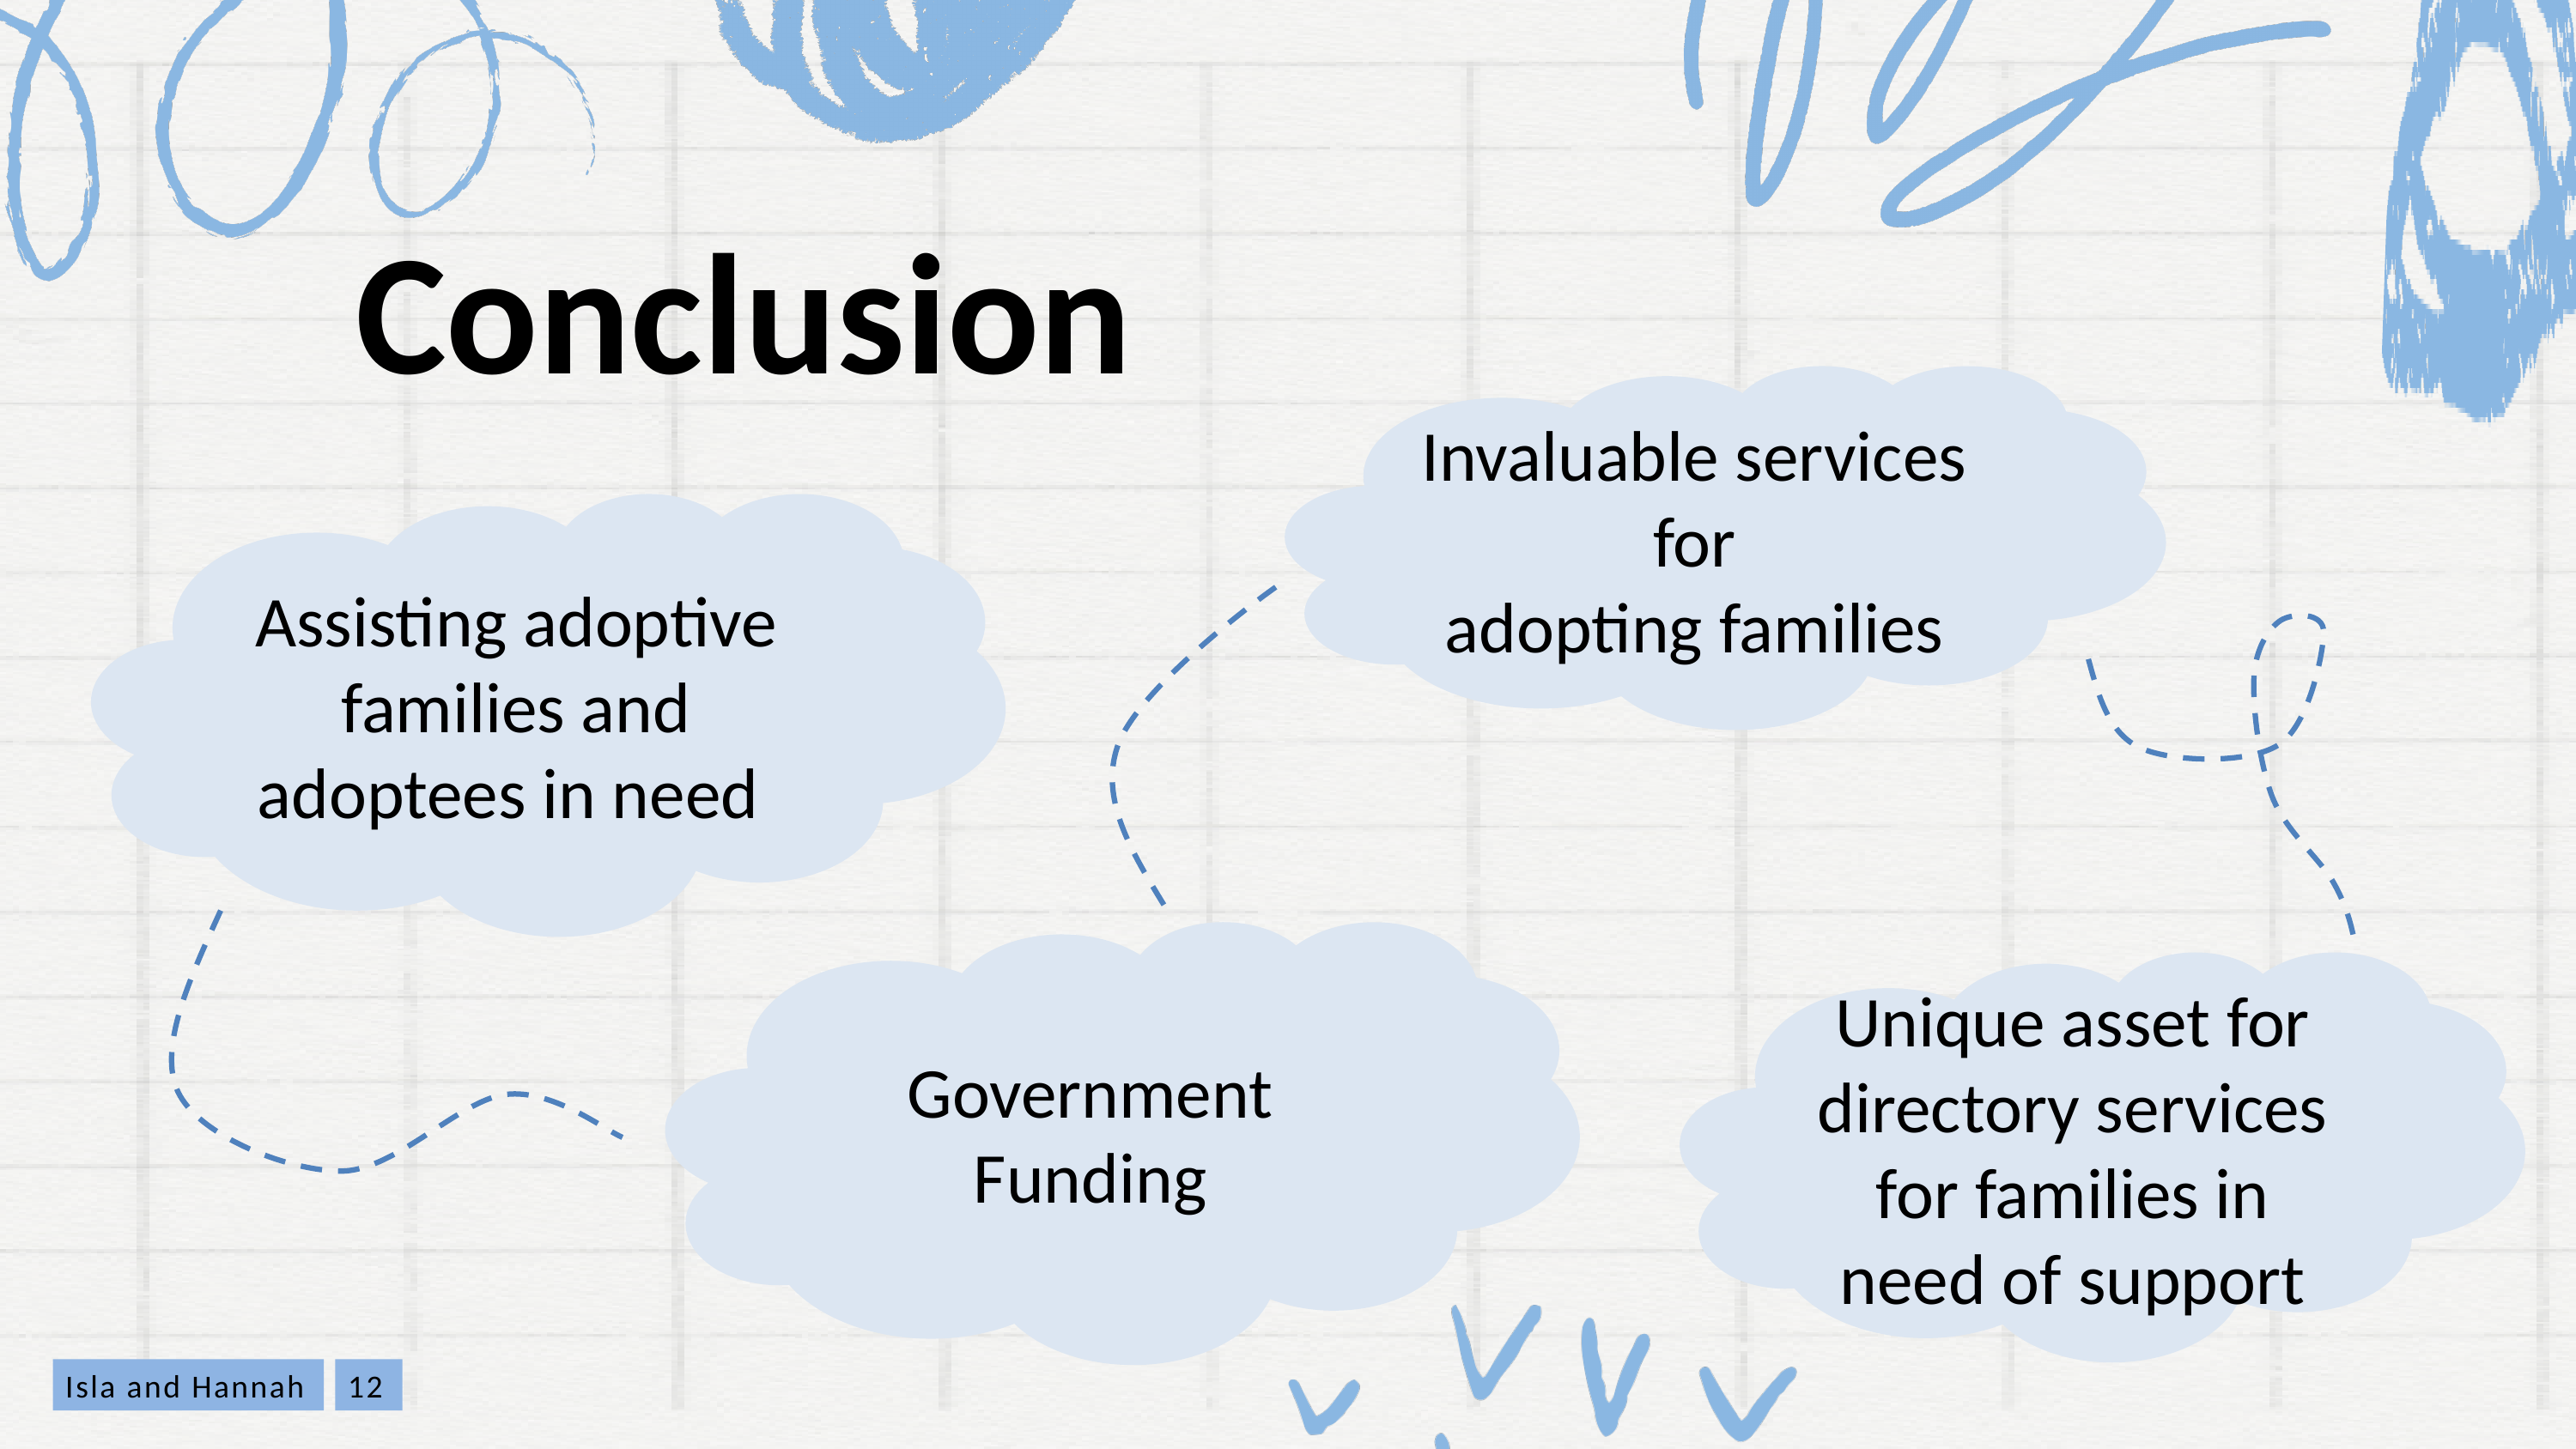

Conclusion
Invaluable services for adopting families
Assisting adoptive families and adoptees in need ​

Government Funding
Unique asset for directory services for families in need of support

Isla and Hannah
12